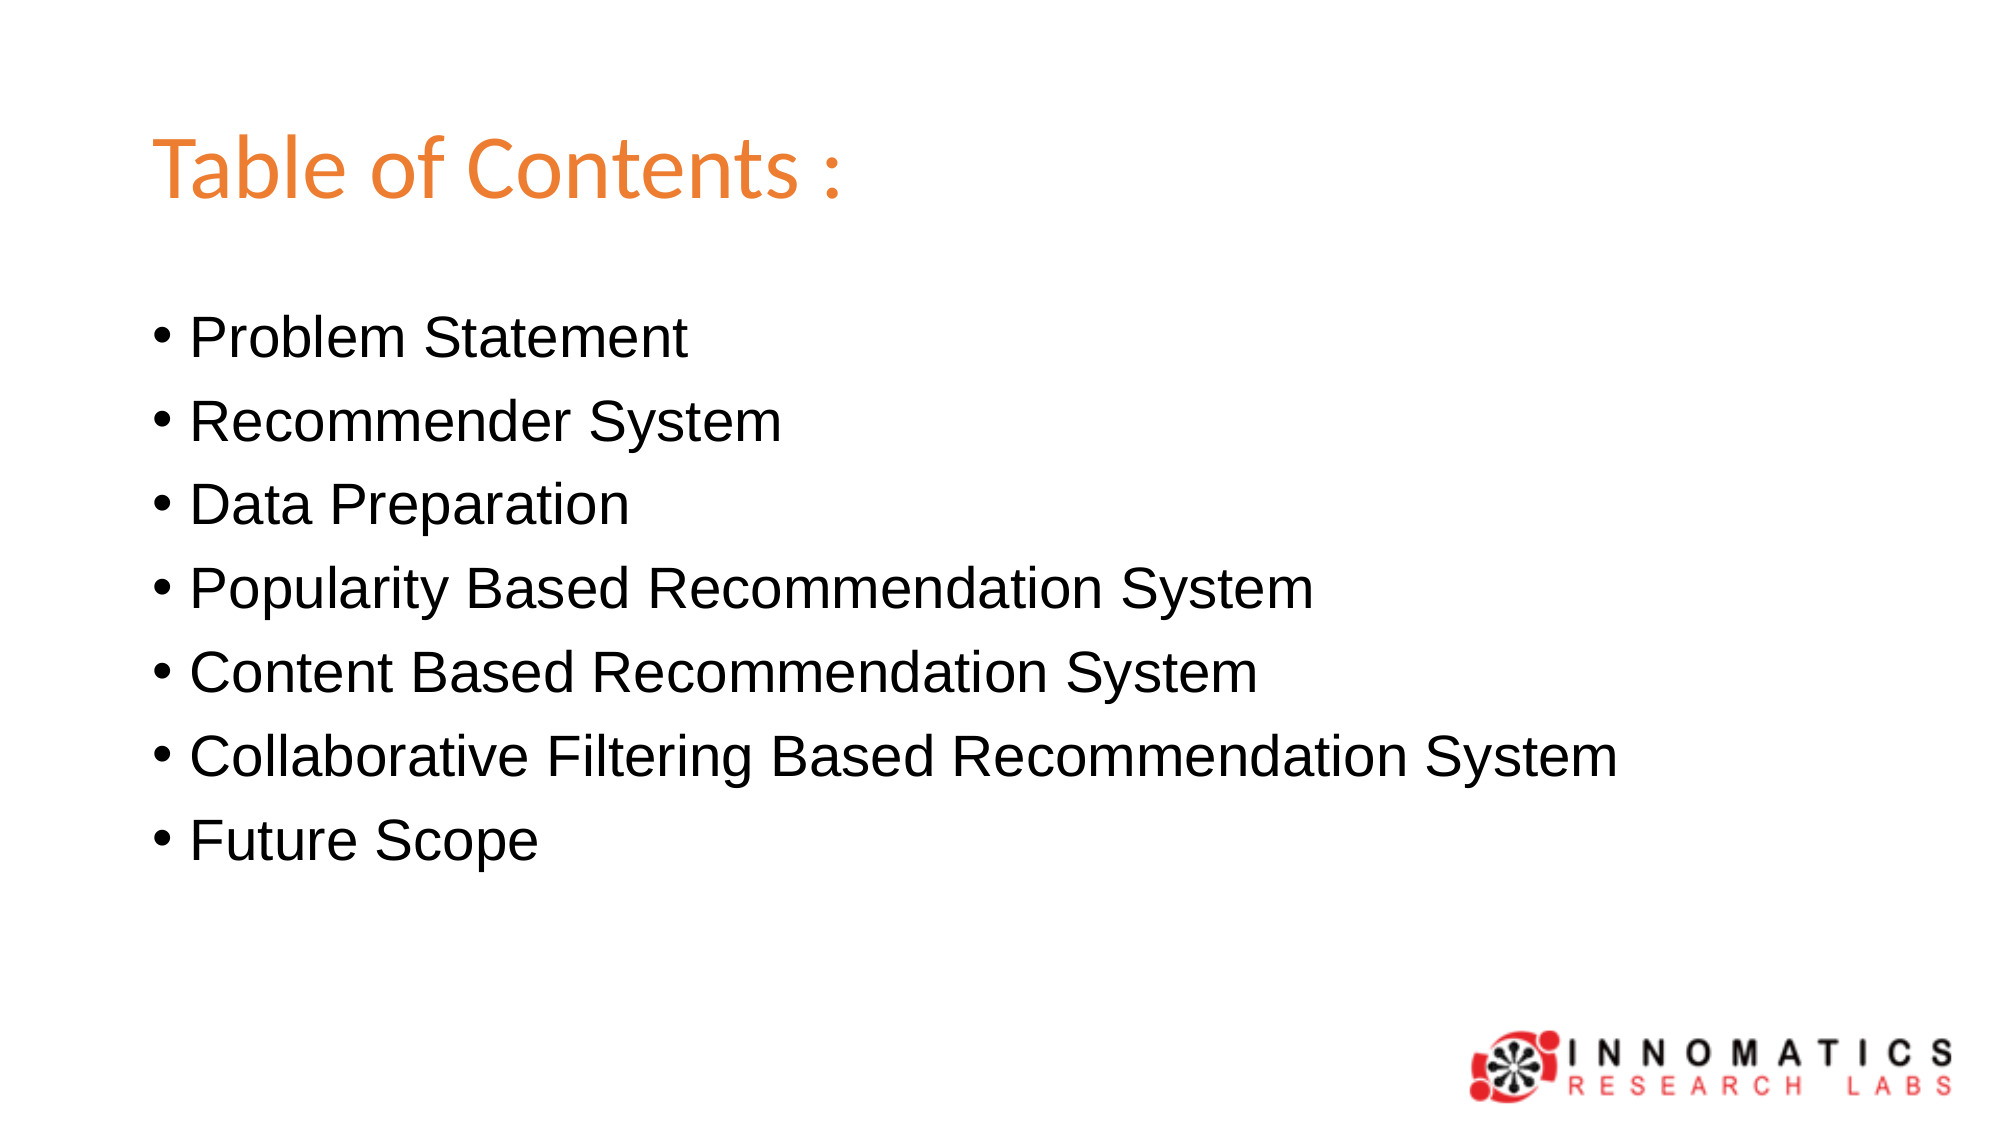

# Table of Contents :
Problem Statement
Recommender System
Data Preparation
Popularity Based Recommendation System
Content Based Recommendation System
Collaborative Filtering Based Recommendation System
Future Scope